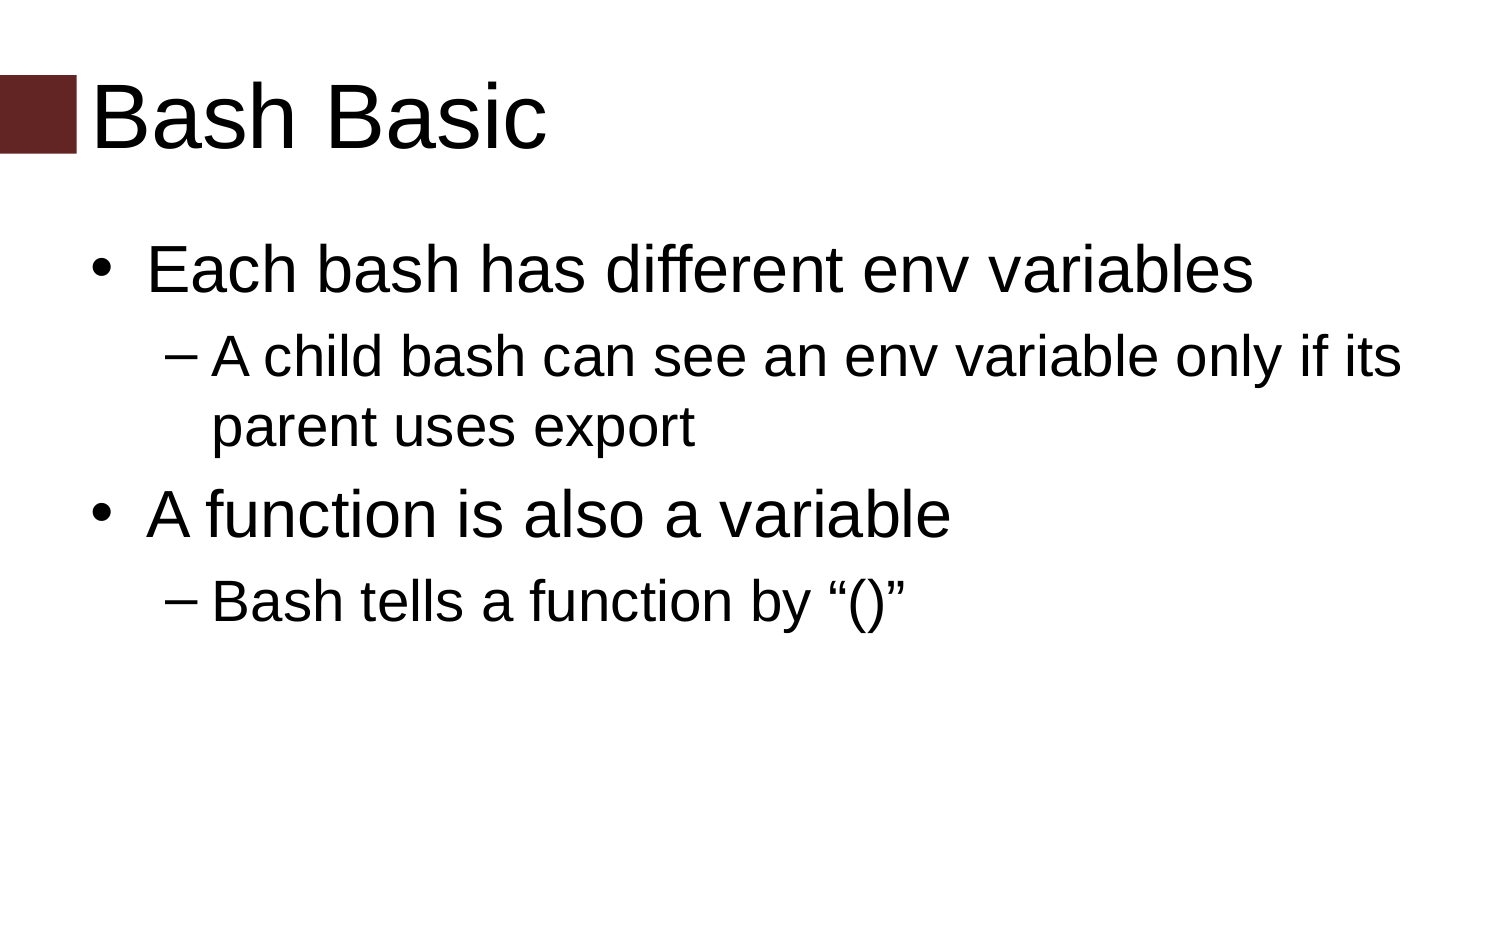

# Bash Basic
Each bash has different env variables
A child bash can see an env variable only if its parent uses export
A function is also a variable
Bash tells a function by “()”